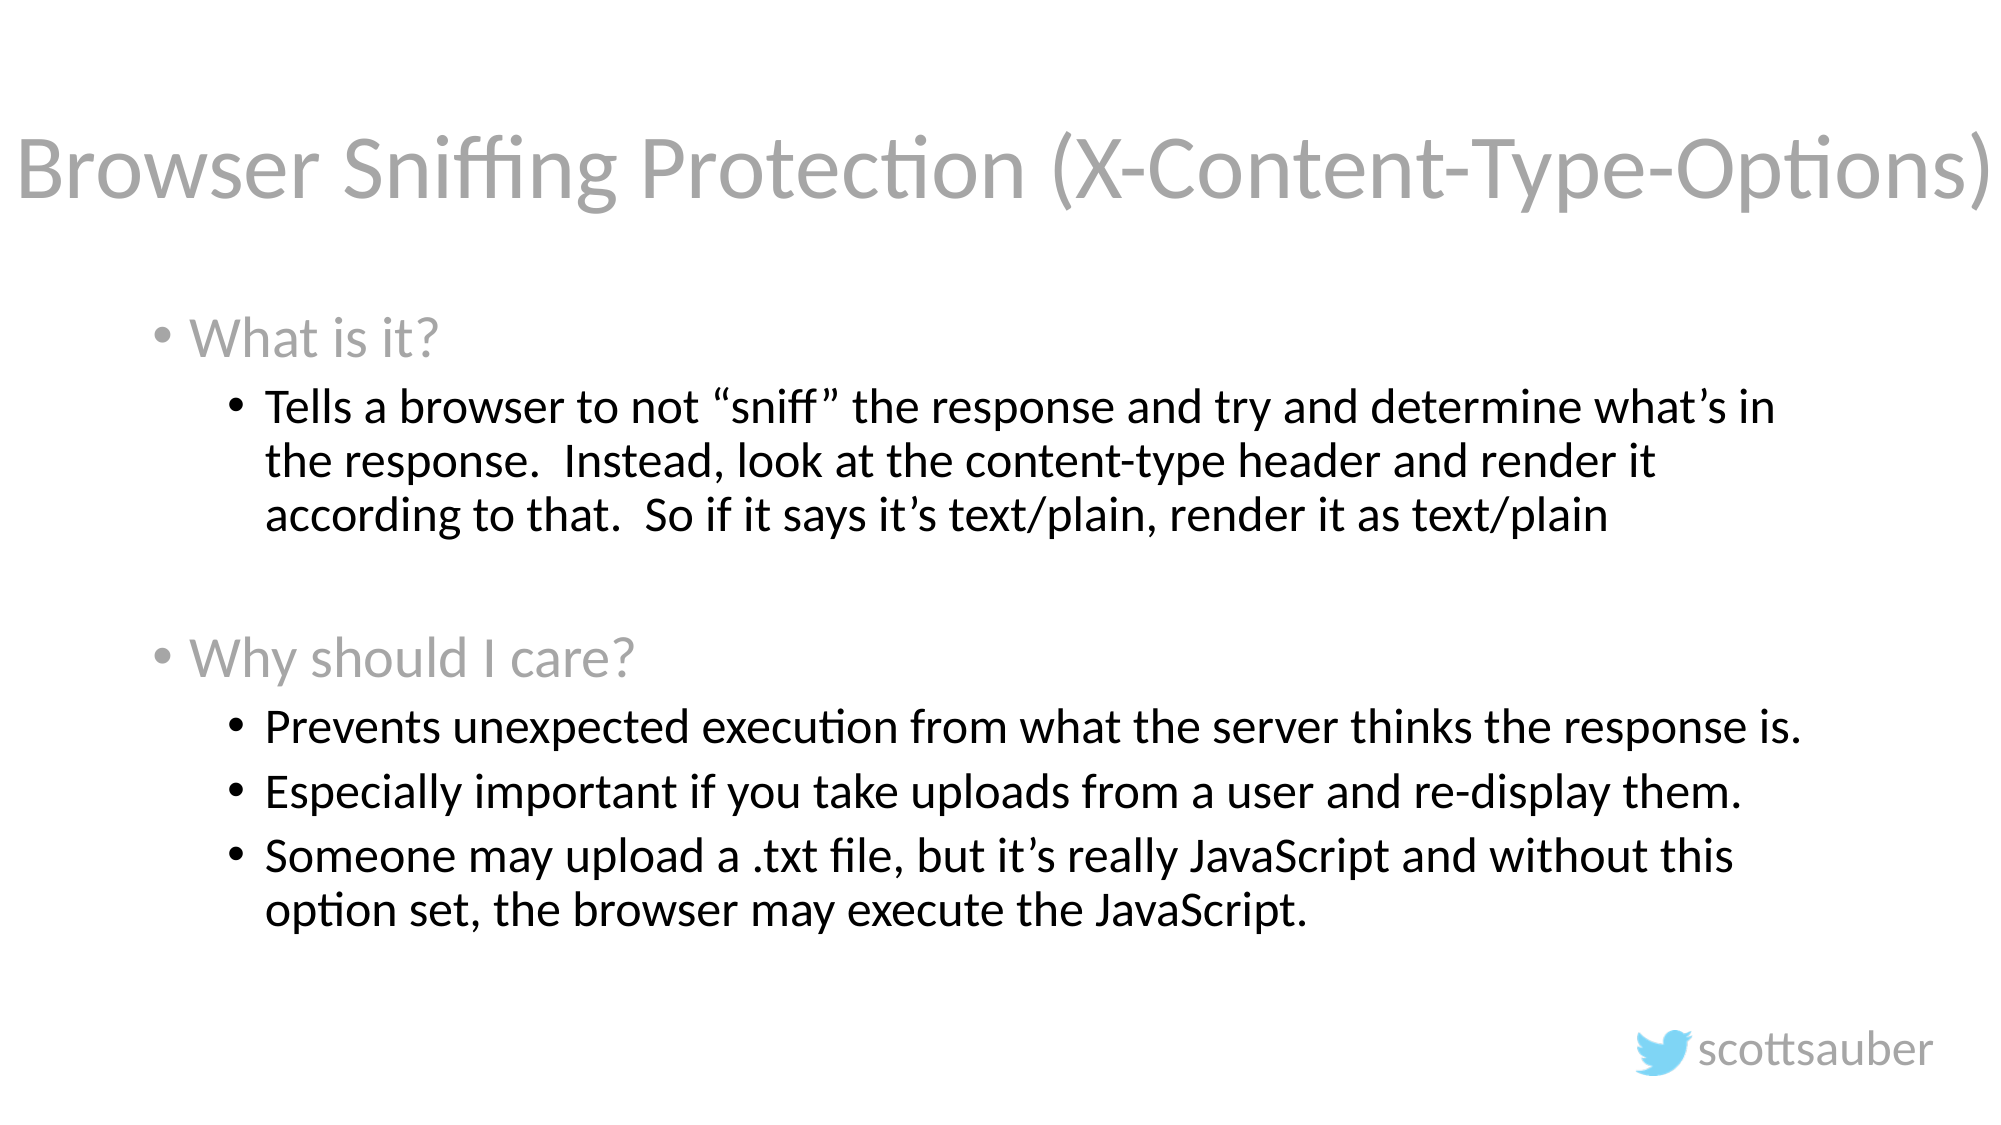

# Browser Sniffing Protection (X-Content-Type-Options)
What is it?
Tells a browser to not “sniff” the response and try and determine what’s in the response.  Instead, look at the content-type header and render it according to that.  So if it says it’s text/plain, render it as text/plain

Why should I care?
Prevents unexpected execution from what the server thinks the response is.
Especially important if you take uploads from a user and re-display them.
Someone may upload a .txt file, but it’s really JavaScript and without this option set, the browser may execute the JavaScript.
scottsauber